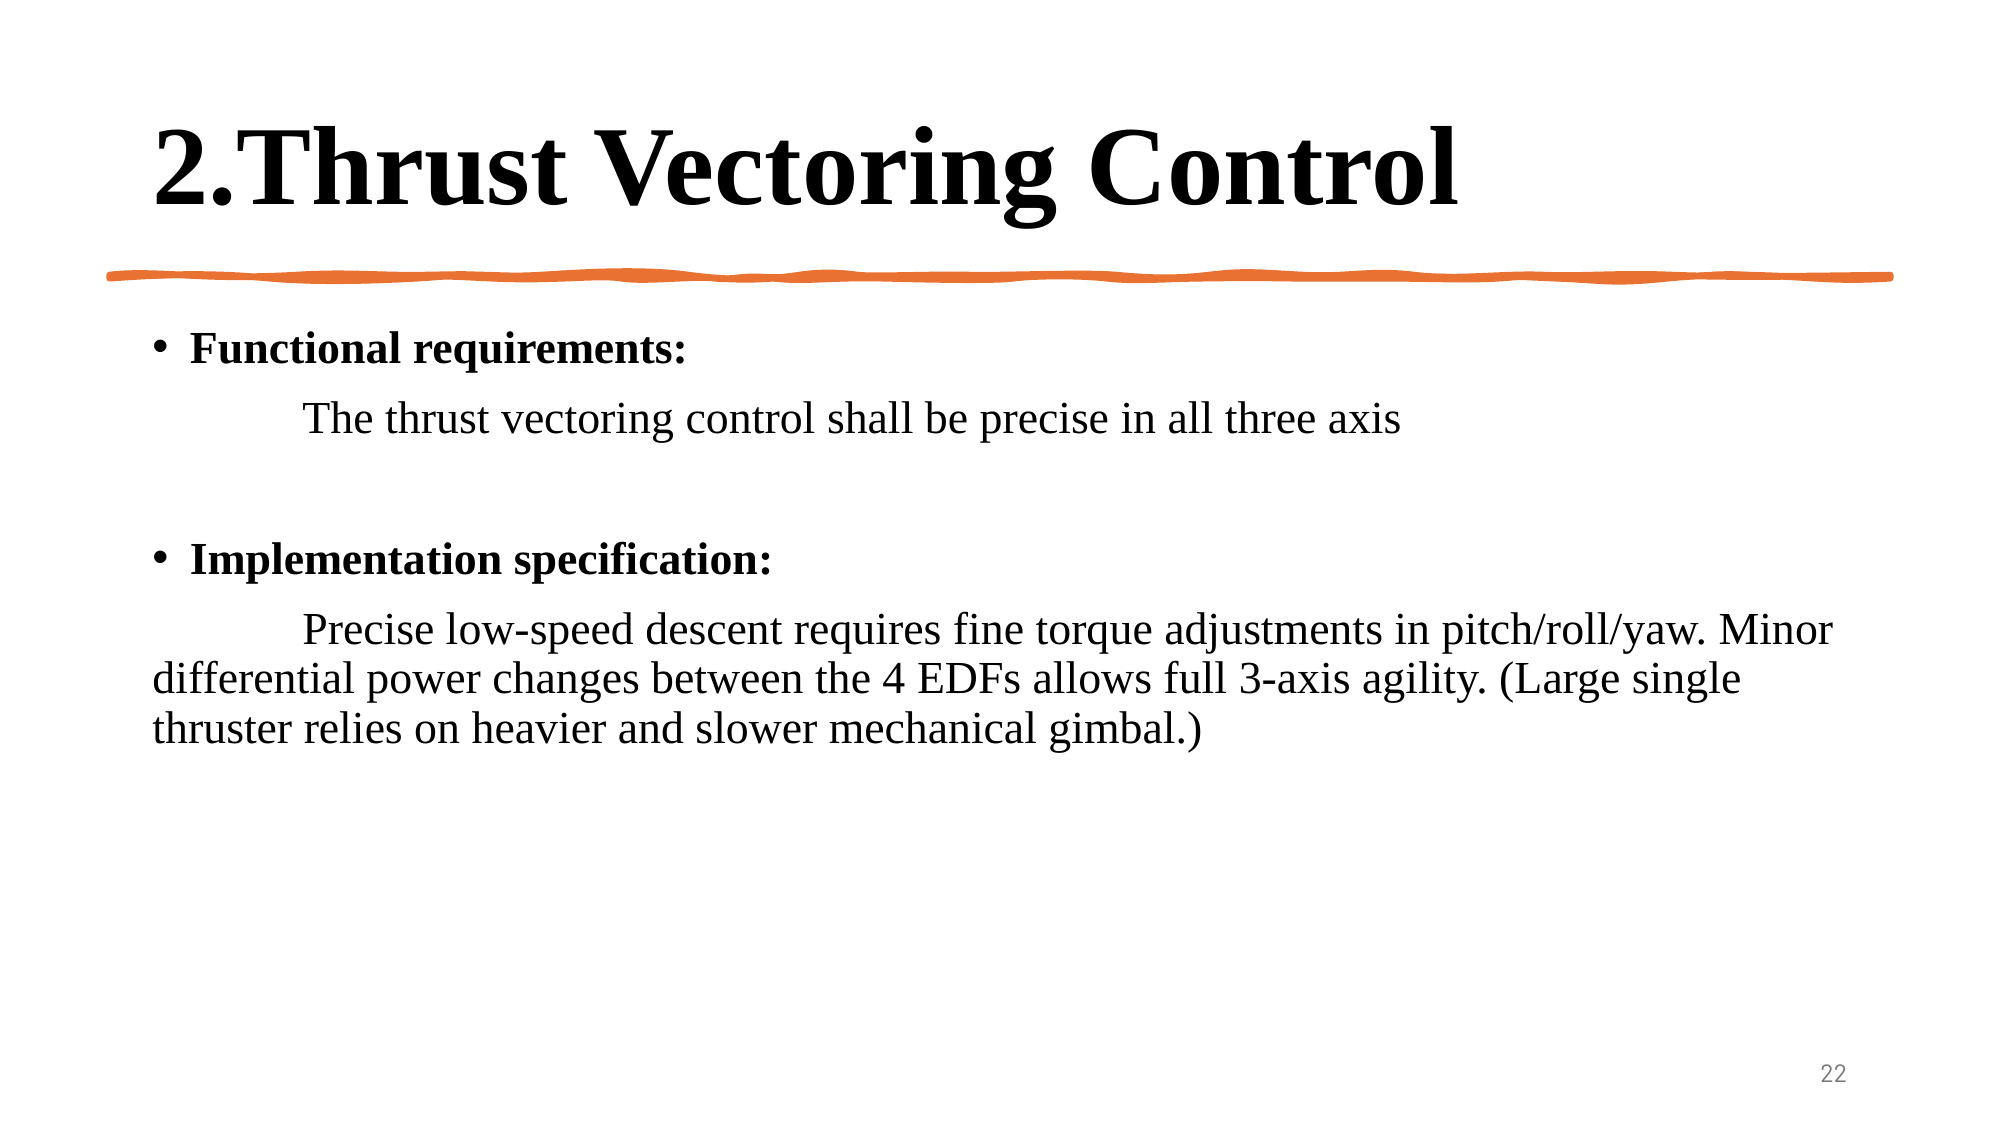

# 2.Thrust Vectoring Control

Functional requirements:
	The thrust vectoring control shall be precise in all three axis

Implementation specification:
	Precise low-speed descent requires fine torque adjustments in pitch/roll/yaw. Minor differential power changes between the 4 EDFs allows full 3-axis agility. (Large single thruster relies on heavier and slower mechanical gimbal.)

22